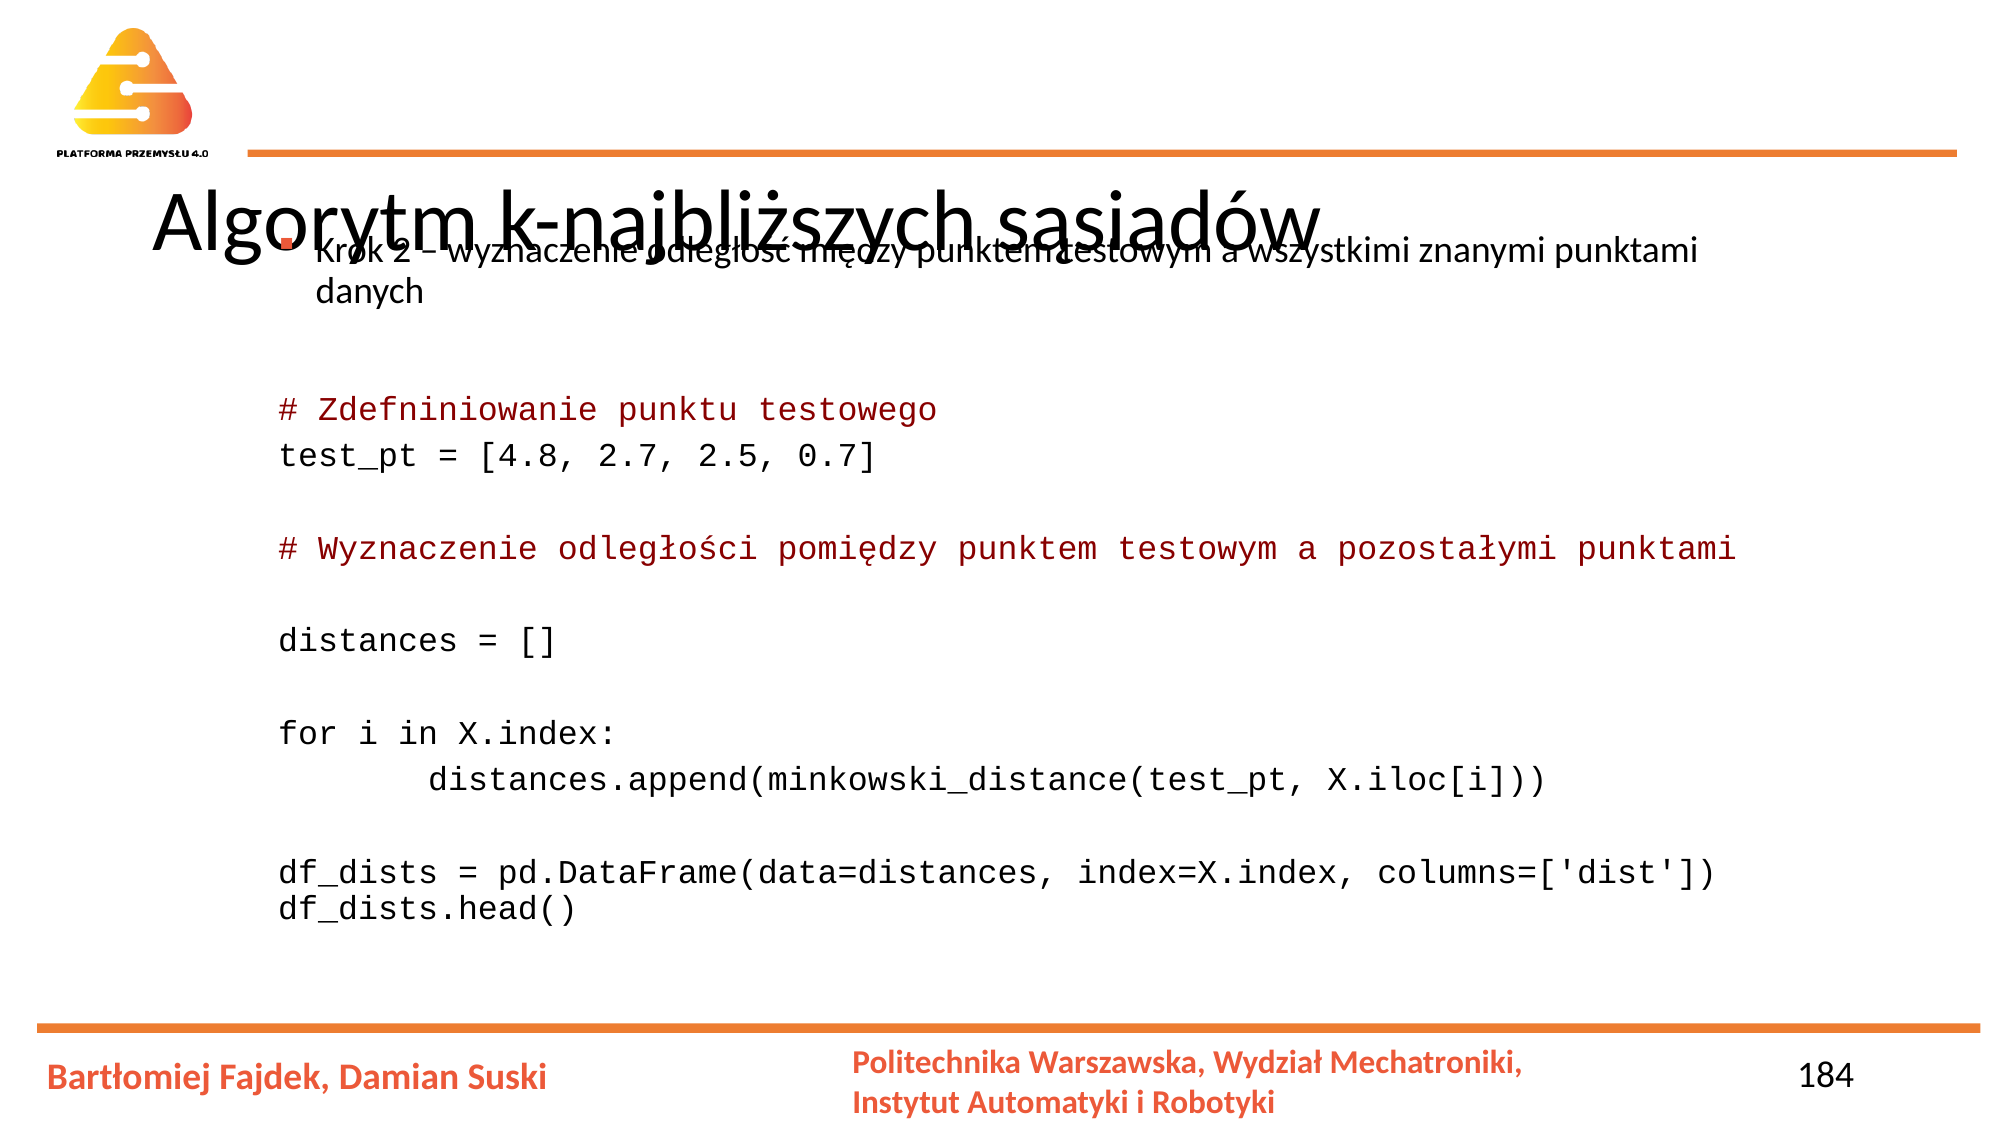

# Algorytm k-najbliższych sąsiadów
Krok 2 – wyznaczenie odległość między punktem testowym a wszystkimi znanymi punktami danych

# Zdefniniowanie punktu testowego
test_pt = [4.8, 2.7, 2.5, 0.7]

# Wyznaczenie odległości pomiędzy punktem testowym a pozostałymi punktami

distances = []

for i in X.index:
	distances.append(minkowski_distance(test_pt, X.iloc[i]))

df_dists = pd.DataFrame(data=distances, index=X.index, columns=['dist']) df_dists.head()

184